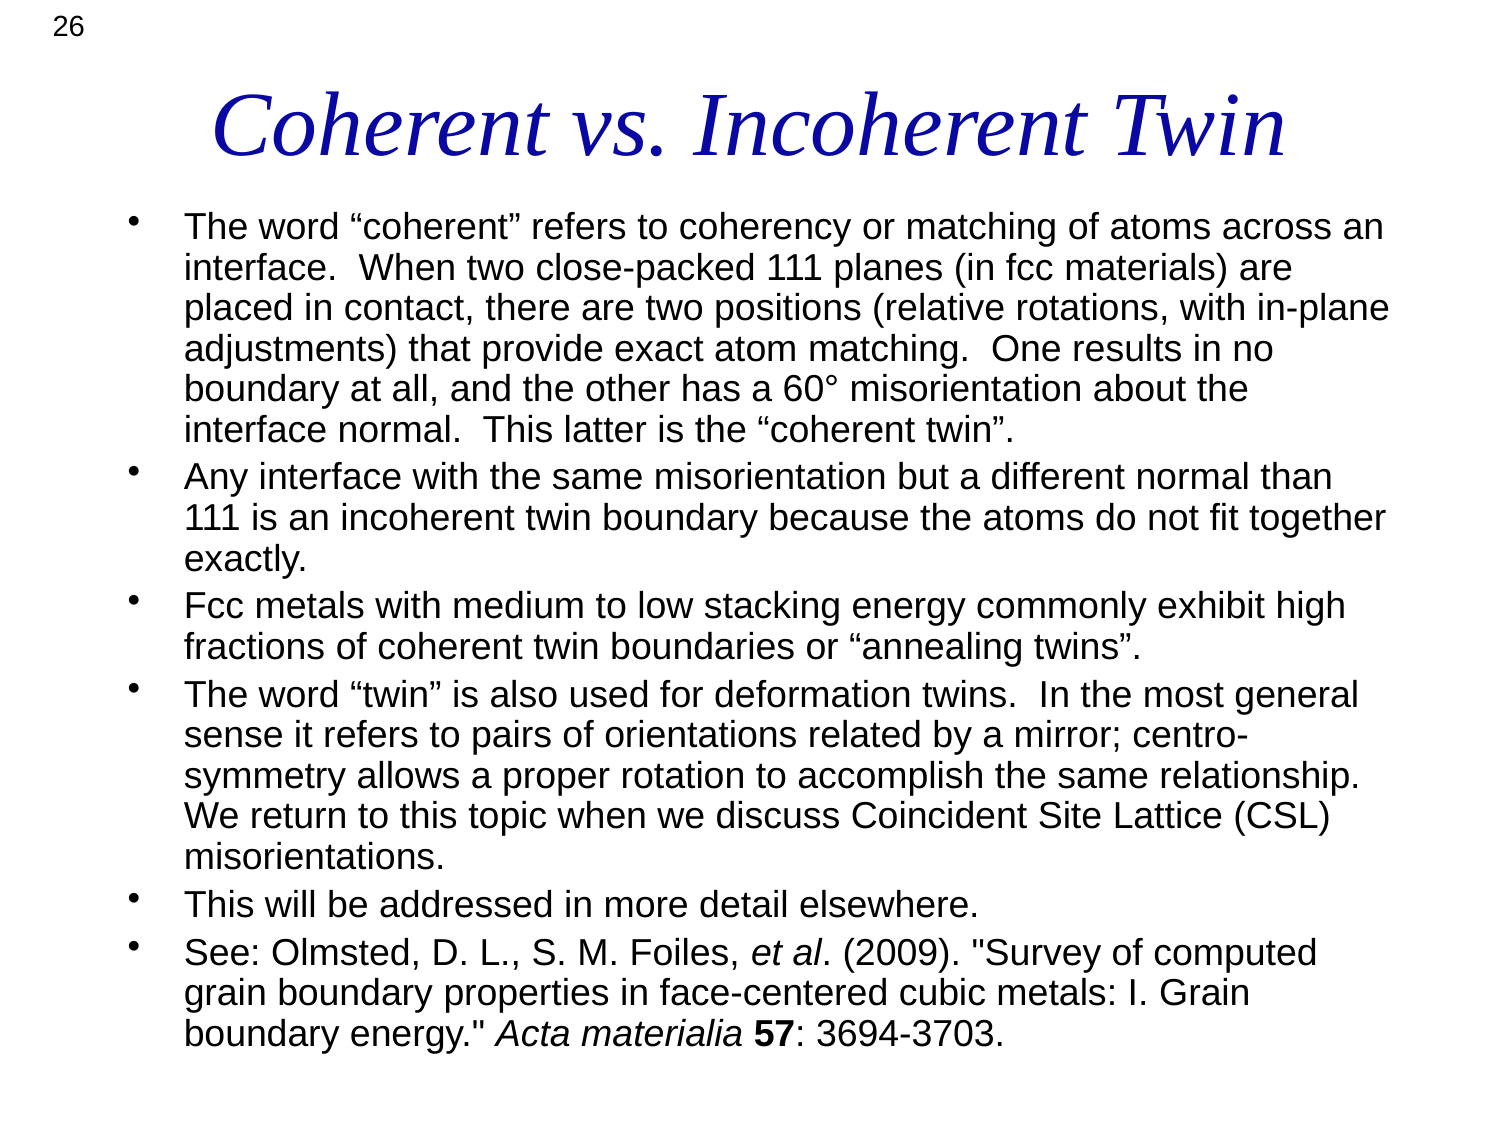

26
# Coherent vs. Incoherent Twin
The word “coherent” refers to coherency or matching of atoms across an interface.  When two close-packed 111 planes (in fcc materials) are placed in contact, there are two positions (relative rotations, with in-plane adjustments) that provide exact atom matching.  One results in no boundary at all, and the other has a 60° misorientation about the interface normal.  This latter is the “coherent twin”.
Any interface with the same misorientation but a different normal than 111 is an incoherent twin boundary because the atoms do not fit together exactly.
Fcc metals with medium to low stacking energy commonly exhibit high fractions of coherent twin boundaries or “annealing twins”.
The word “twin” is also used for deformation twins.  In the most general sense it refers to pairs of orientations related by a mirror; centro-symmetry allows a proper rotation to accomplish the same relationship.  We return to this topic when we discuss Coincident Site Lattice (CSL) misorientations.
This will be addressed in more detail elsewhere.
See: Olmsted, D. L., S. M. Foiles, et al. (2009). "Survey of computed grain boundary properties in face-centered cubic metals: I. Grain boundary energy." Acta materialia 57: 3694-3703.